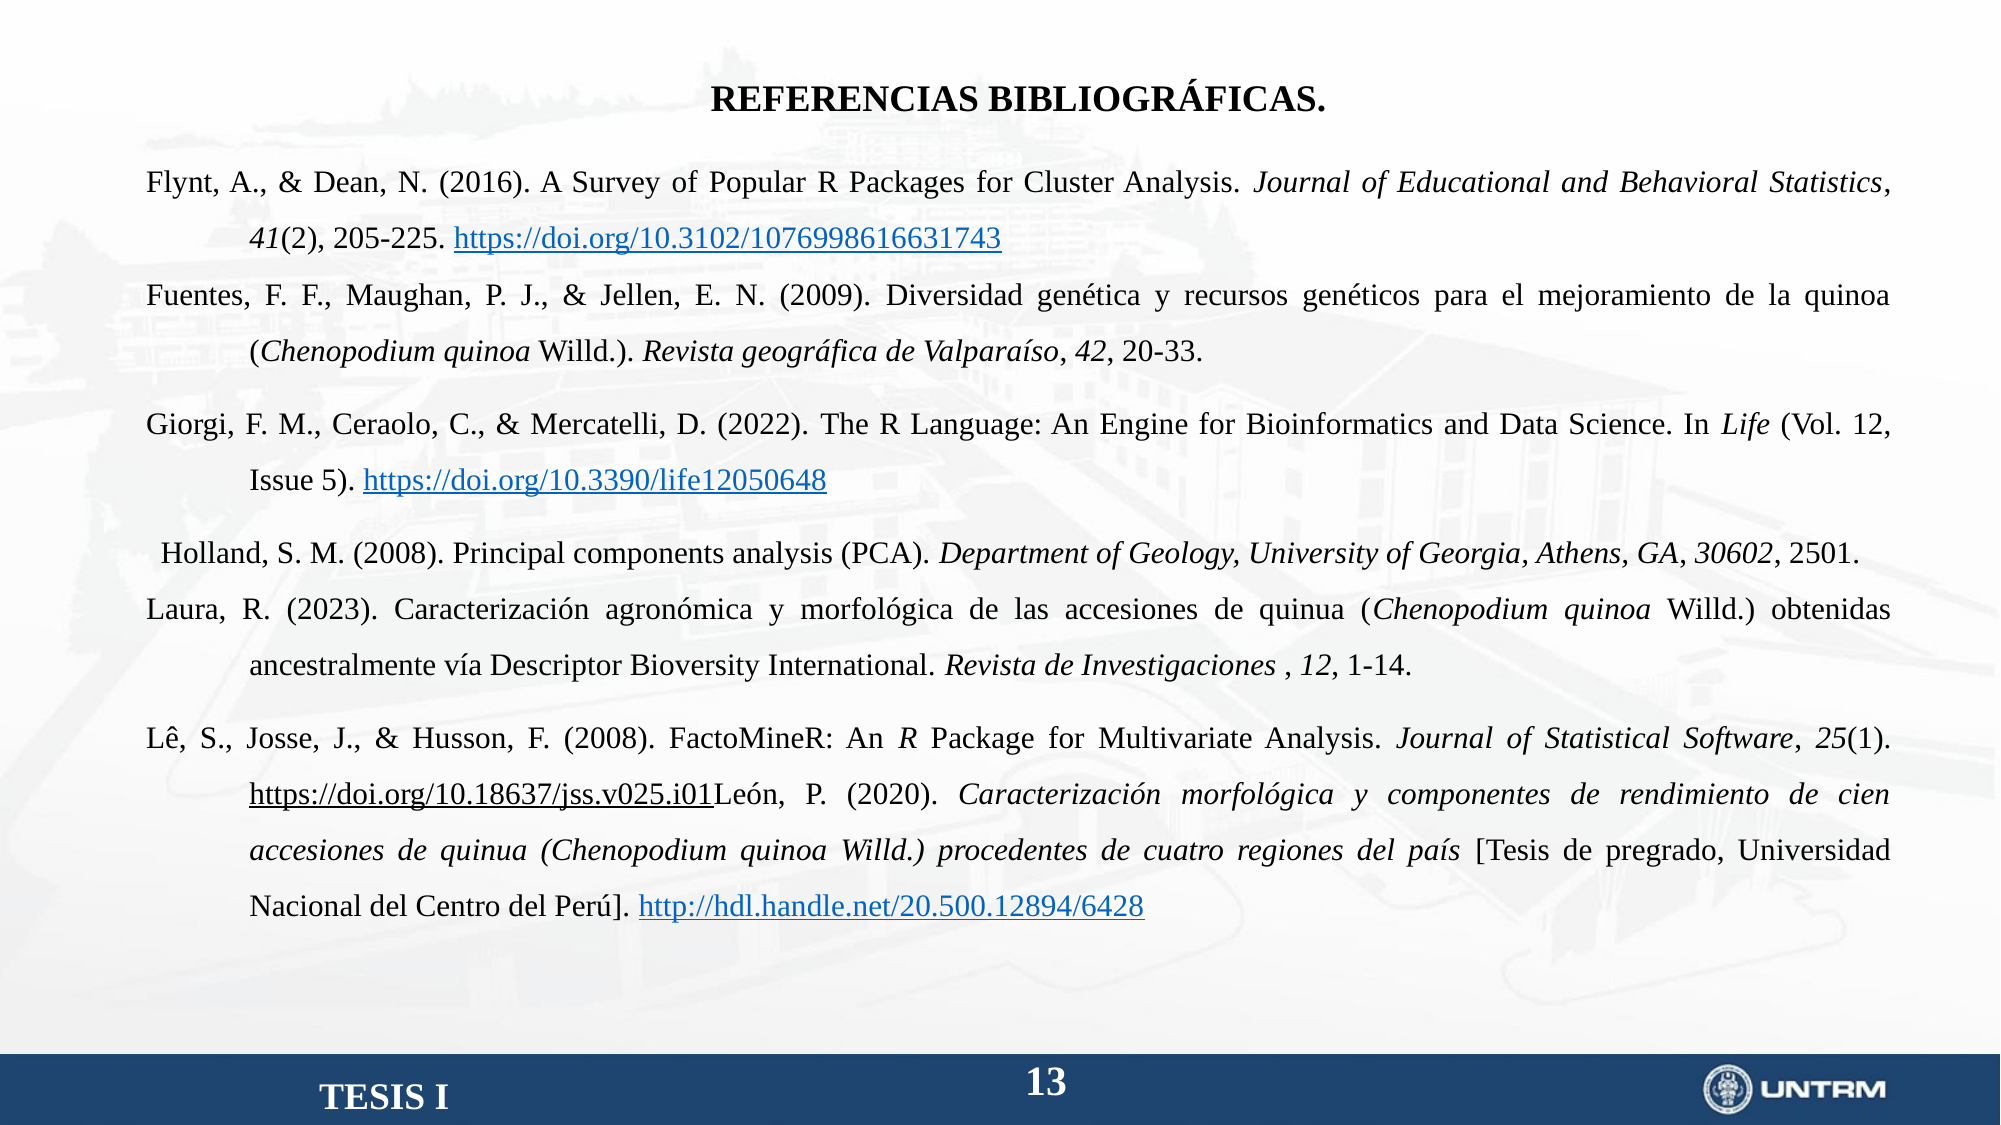

REFERENCIAS BIBLIOGRÁFICAS.
Flynt, A., & Dean, N. (2016). A Survey of Popular R Packages for Cluster Analysis. Journal of Educational and Behavioral Statistics, 41(2), 205-225. https://doi.org/10.3102/1076998616631743
Fuentes, F. F., Maughan, P. J., & Jellen, E. N. (2009). Diversidad genética y recursos genéticos para el mejoramiento de la quinoa (Chenopodium quinoa Willd.). Revista geográfica de Valparaíso, 42, 20-33.
Giorgi, F. M., Ceraolo, C., & Mercatelli, D. (2022). The R Language: An Engine for Bioinformatics and Data Science. In Life (Vol. 12, Issue 5). https://doi.org/10.3390/life12050648
Holland, S. M. (2008). Principal components analysis (PCA). Department of Geology, University of Georgia, Athens, GA, 30602, 2501.
Laura, R. (2023). Caracterización agronómica y morfológica de las accesiones de quinua (Chenopodium quinoa Willd.) obtenidas ancestralmente vía Descriptor Bioversity International. Revista de Investigaciones , 12, 1-14.
Lê, S., Josse, J., & Husson, F. (2008). FactoMineR: An R Package for Multivariate Analysis. Journal of Statistical Software, 25(1). https://doi.org/10.18637/jss.v025.i01León, P. (2020). Caracterización morfológica y componentes de rendimiento de cien accesiones de quinua (Chenopodium quinoa Willd.) procedentes de cuatro regiones del país [Tesis de pregrado, Universidad Nacional del Centro del Perú]. http://hdl.handle.net/20.500.12894/6428
TESIS I
13